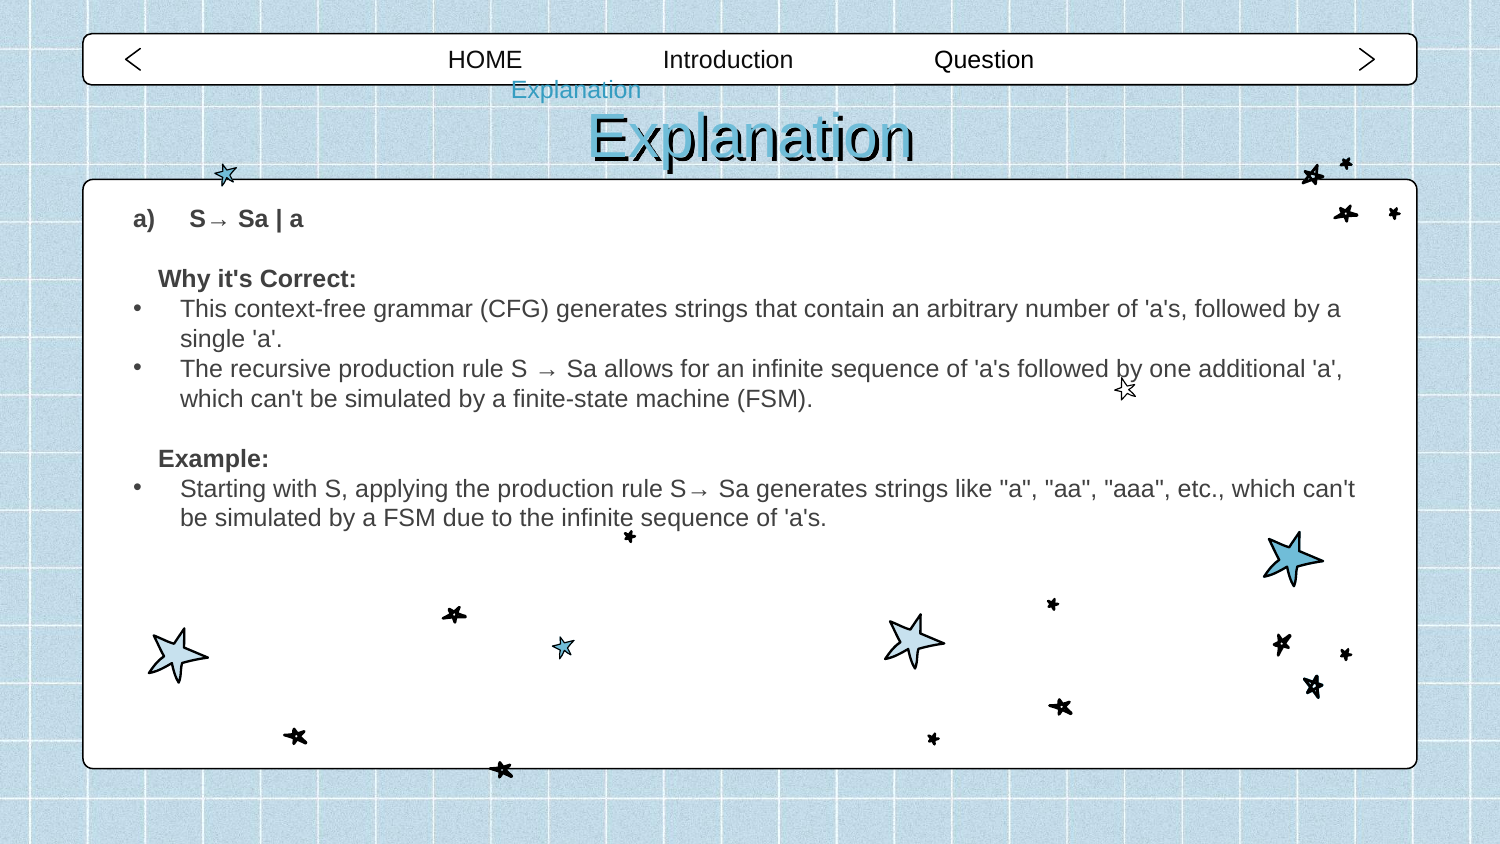

HOME                    Introduction                    Question                    Explanation

# Explanation

S→ Sa | a

Why it's Correct:
This context-free grammar (CFG) generates strings that contain an arbitrary number of 'a's, followed by a single 'a'.
The recursive production rule S → Sa allows for an infinite sequence of 'a's followed by one additional 'a', which can't be simulated by a finite-state machine (FSM).

Example:
Starting with S, applying the production rule S→ Sa generates strings like "a", "aa", "aaa", etc., which can't be simulated by a FSM due to the infinite sequence of 'a's.